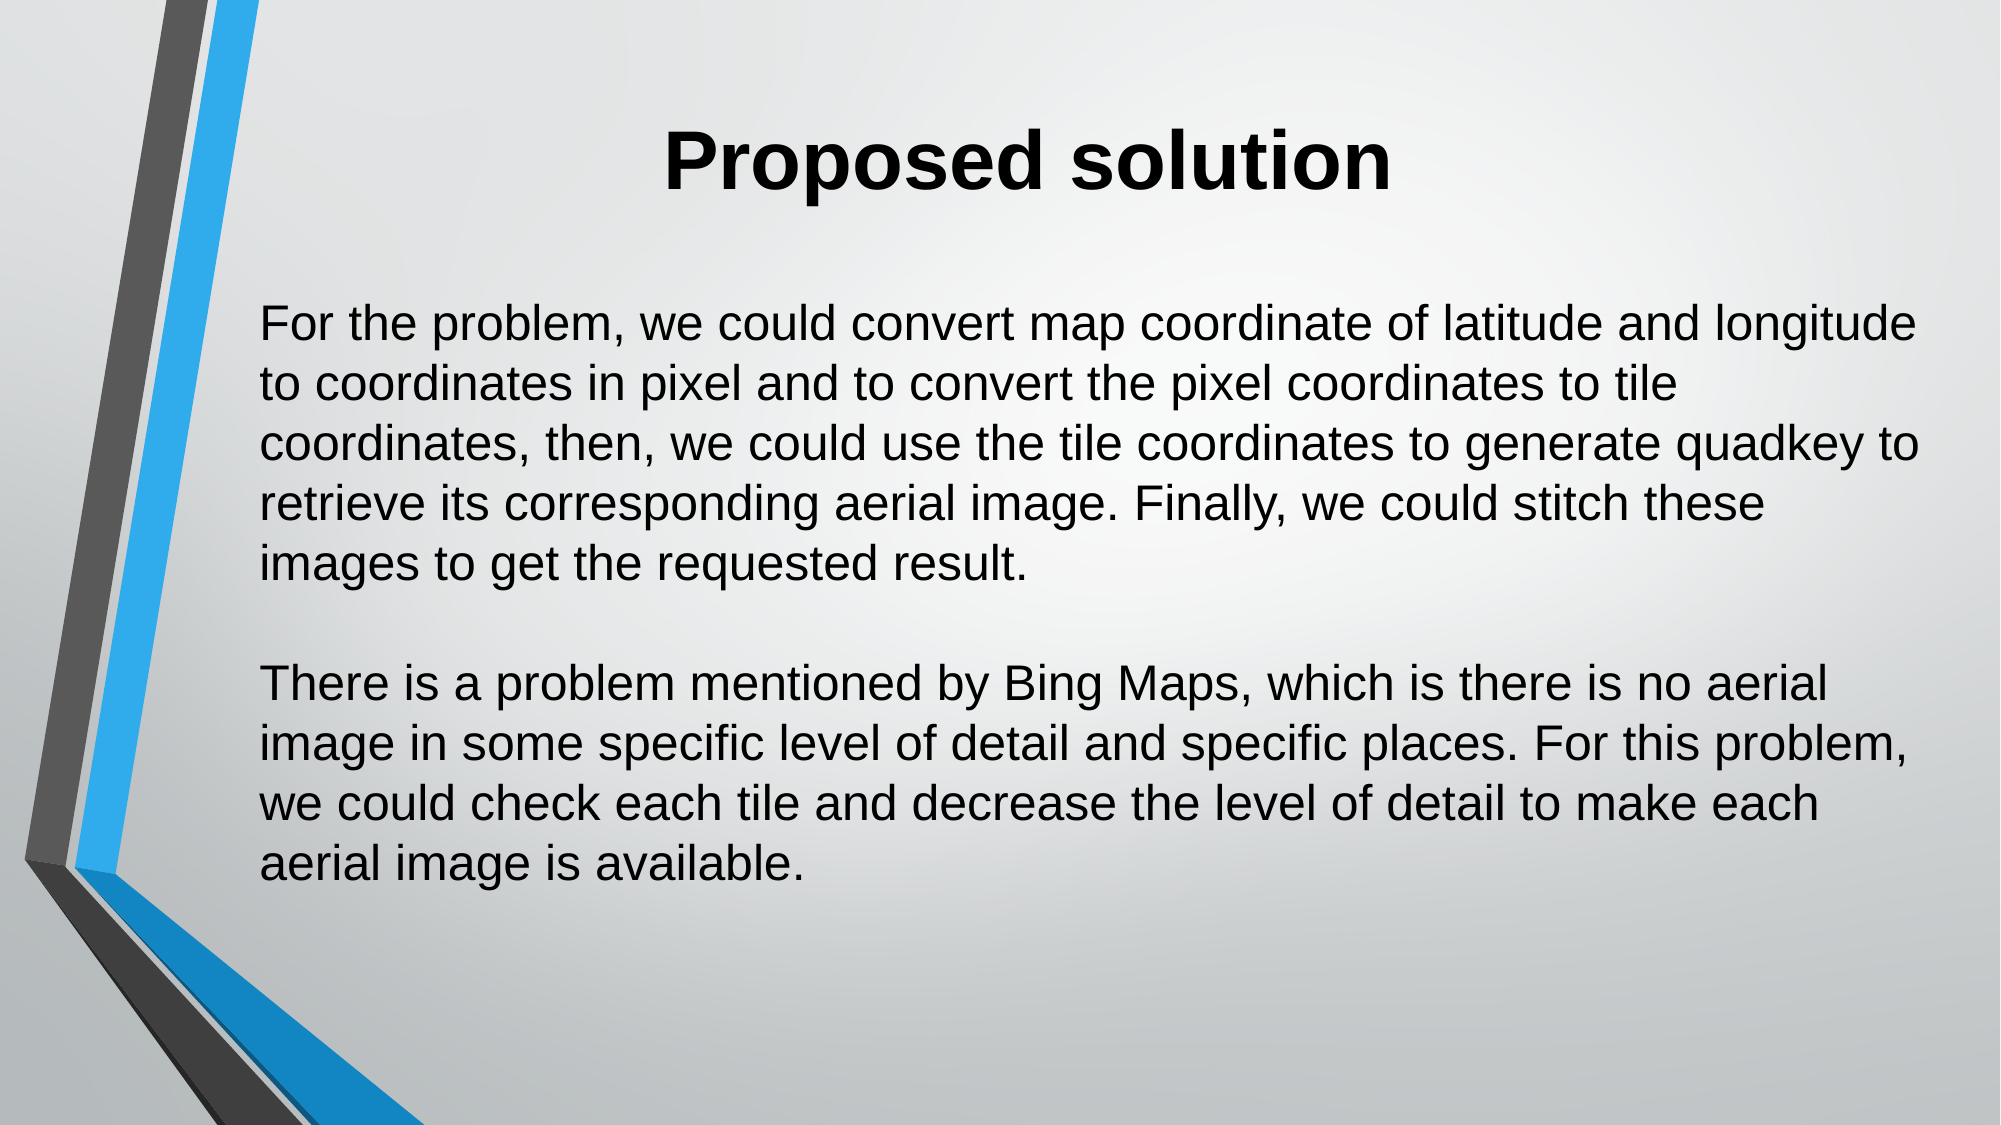

# Proposed solution
For the problem, we could convert map coordinate of latitude and longitude to coordinates in pixel and to convert the pixel coordinates to tile coordinates, then, we could use the tile coordinates to generate quadkey to retrieve its corresponding aerial image. Finally, we could stitch these images to get the requested result.

There is a problem mentioned by Bing Maps, which is there is no aerial image in some specific level of detail and specific places. For this problem, we could check each tile and decrease the level of detail to make each aerial image is available.